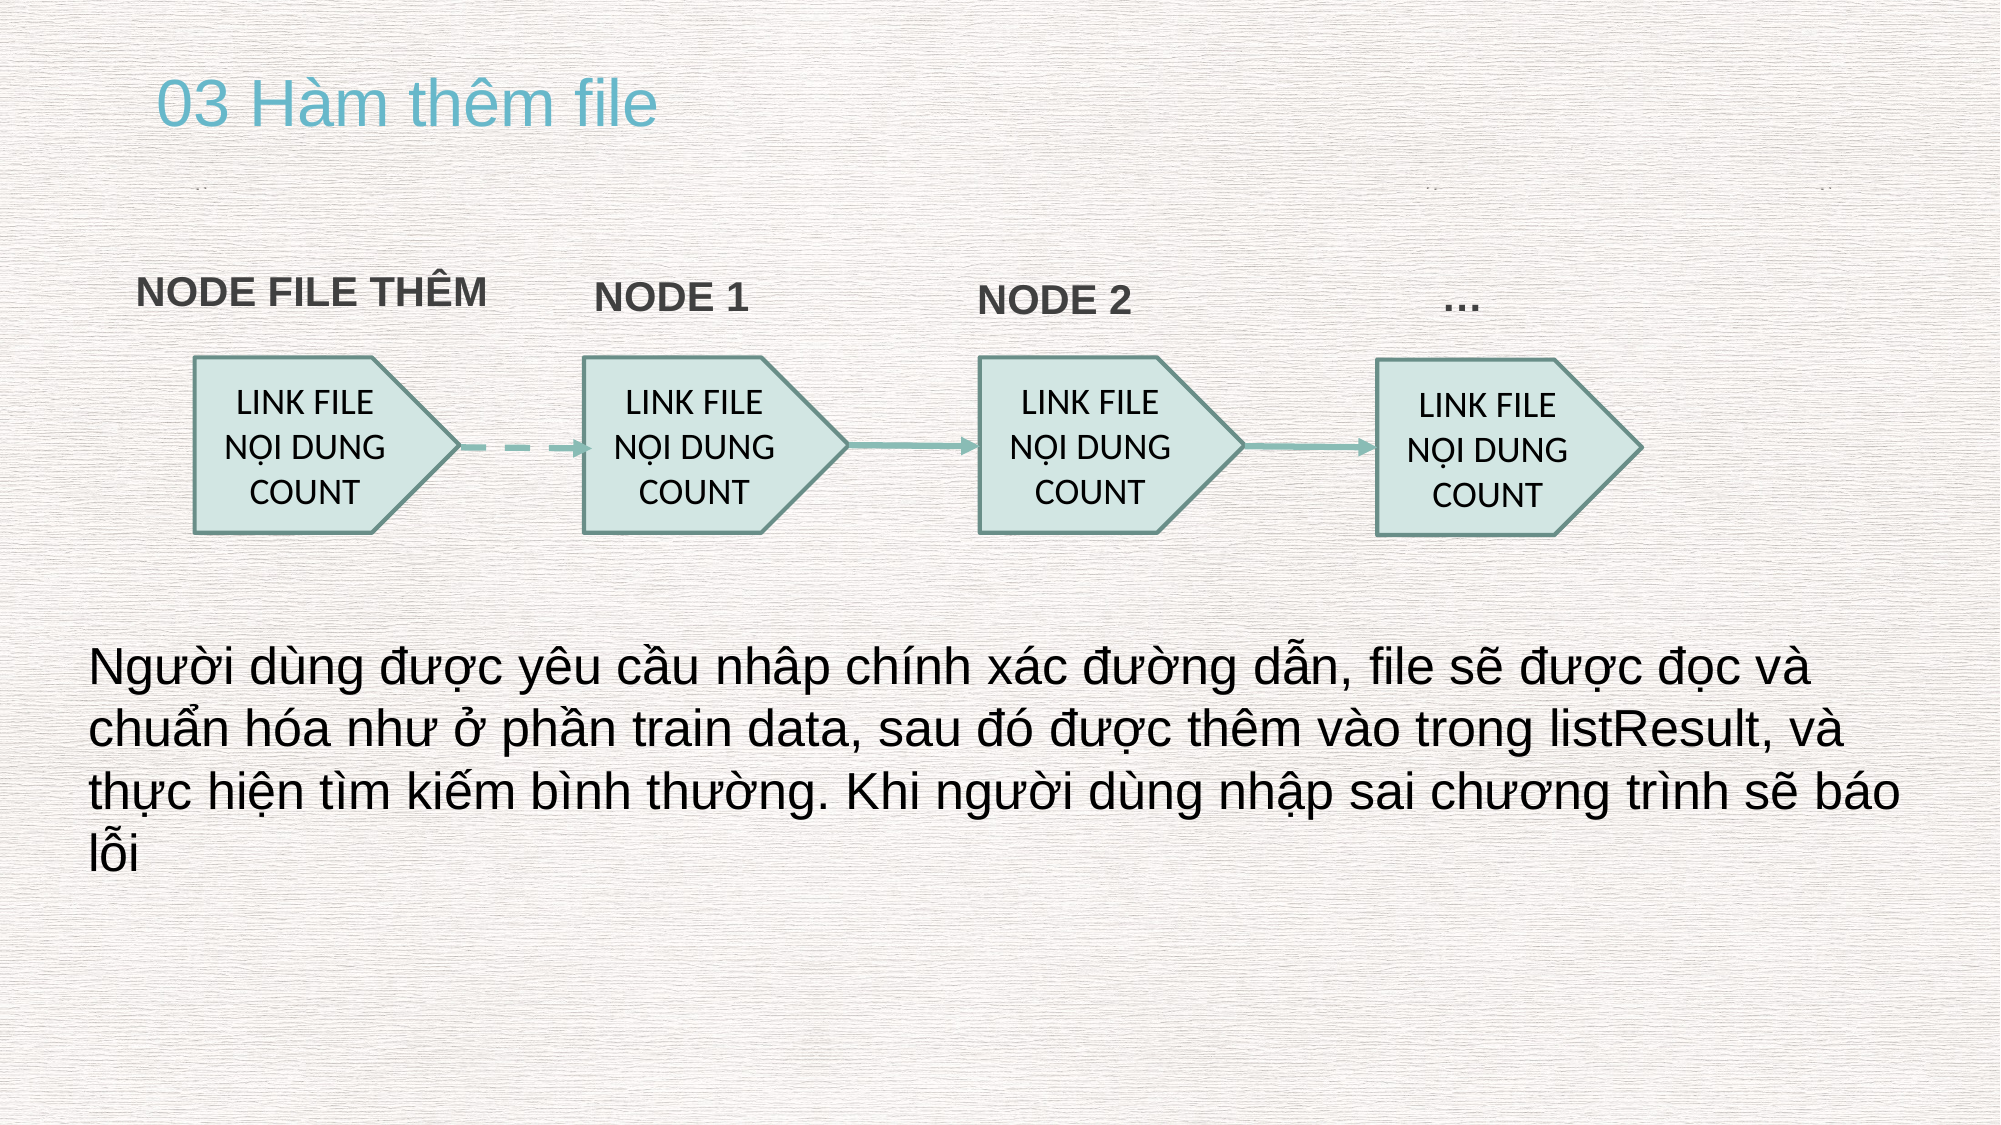

03 Hàm thêm file
NODE FILE THÊM
NODE 1
…
NODE 2
LINK FILE
NỘI DUNG
COUNT
LINK FILE
NỘI DUNG
COUNT
LINK FILE
NỘI DUNG
COUNT
LINK FILE
NỘI DUNG
COUNT
Người dùng được yêu cầu nhâp chính xác đường dẫn, file sẽ được đọc và chuẩn hóa như ở phần train data, sau đó được thêm vào trong listResult, và thực hiện tìm kiếm bình thường. Khi người dùng nhập sai chương trình sẽ báo lỗi